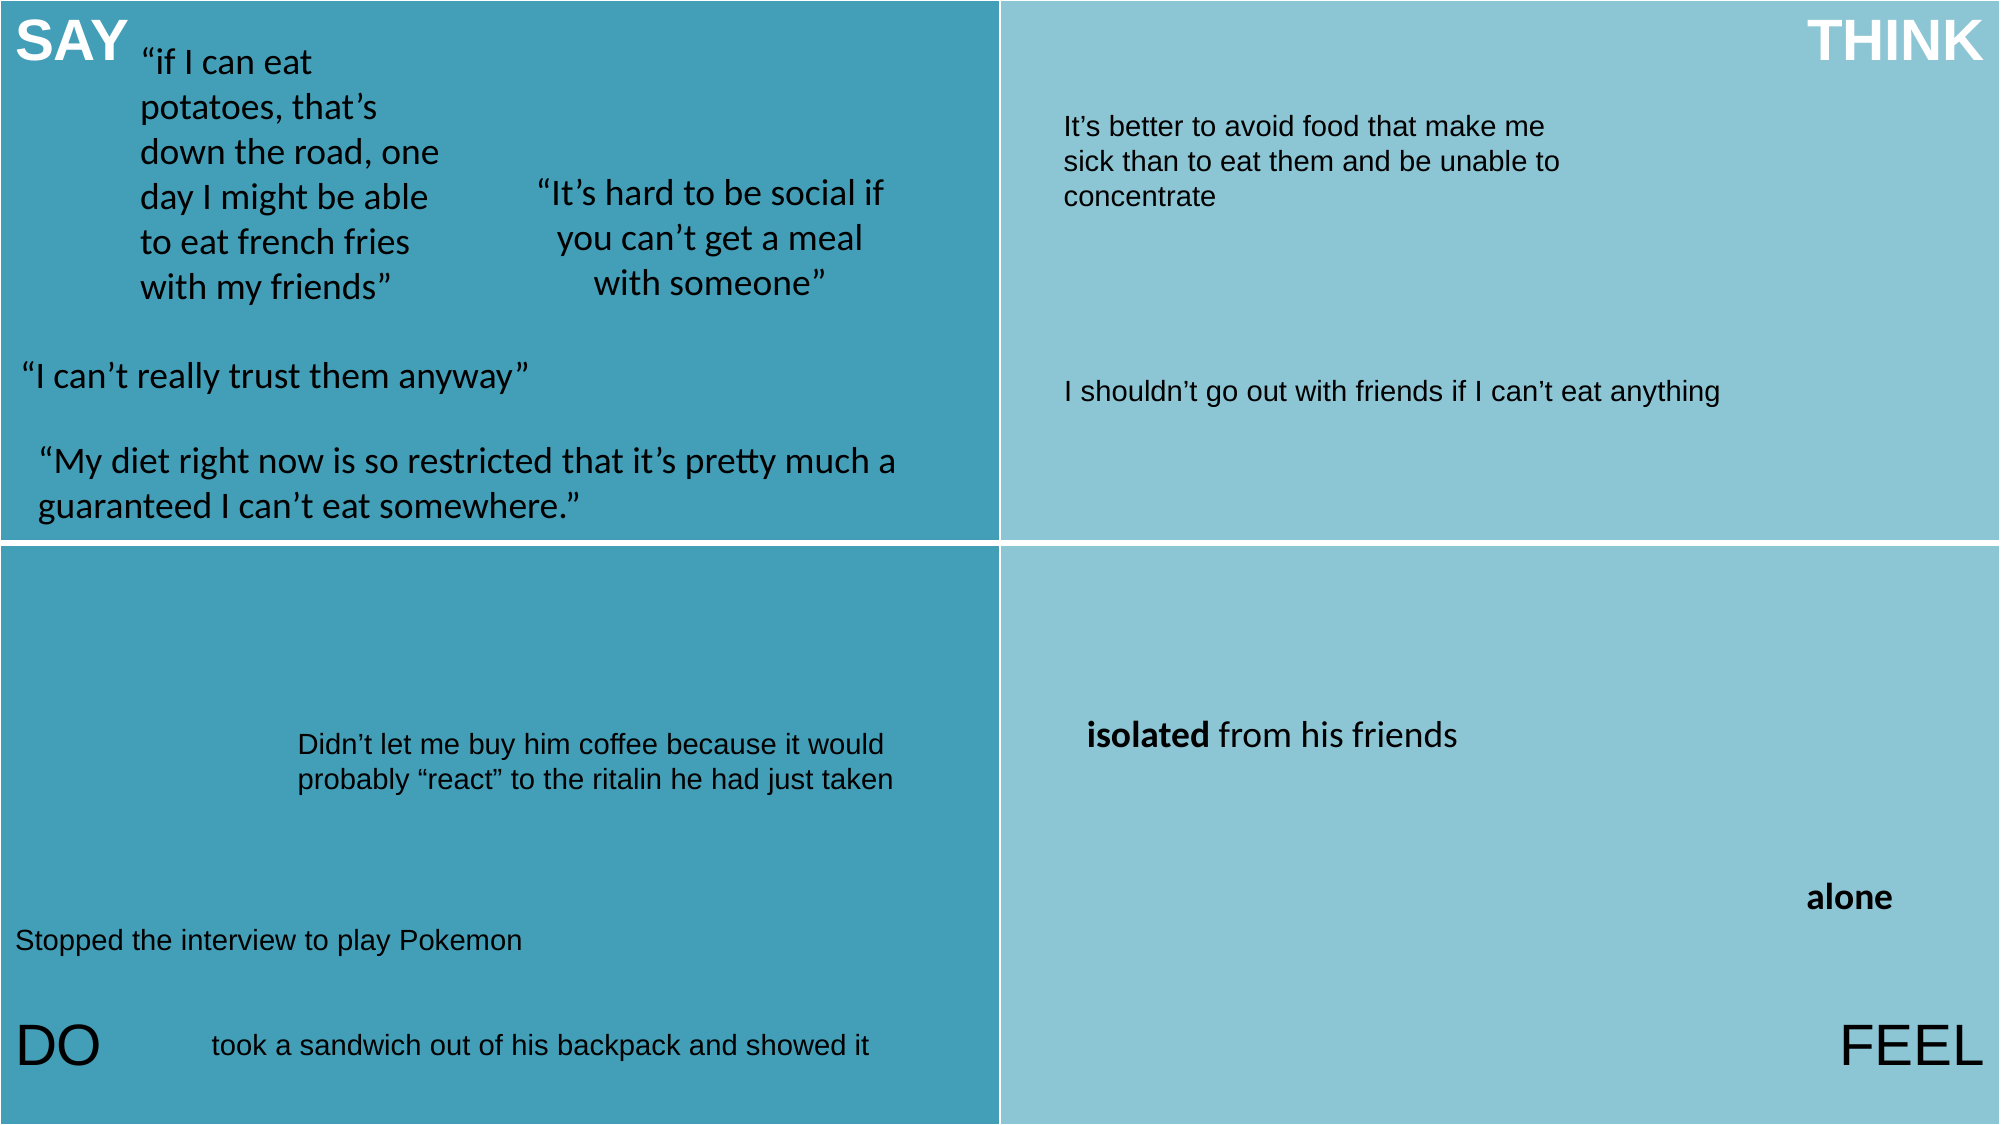

| SAY | THINK |
| --- | --- |
| DO | FEEL |
“if I can eat potatoes, that’s down the road, one day I might be able to eat french fries with my friends”

It’s better to avoid food that make me sick than to eat them and be unable to concentrate
“It’s hard to be social if you can’t get a meal with someone”
“I can’t really trust them anyway”
I shouldn’t go out with friends if I can’t eat anything
“My diet right now is so restricted that it’s pretty much a guaranteed I can’t eat somewhere.”
isolated from his friends
Didn’t let me buy him coffee because it would probably “react” to the ritalin he had just taken
alone
Stopped the interview to play Pokemon
took a sandwich out of his backpack and showed it